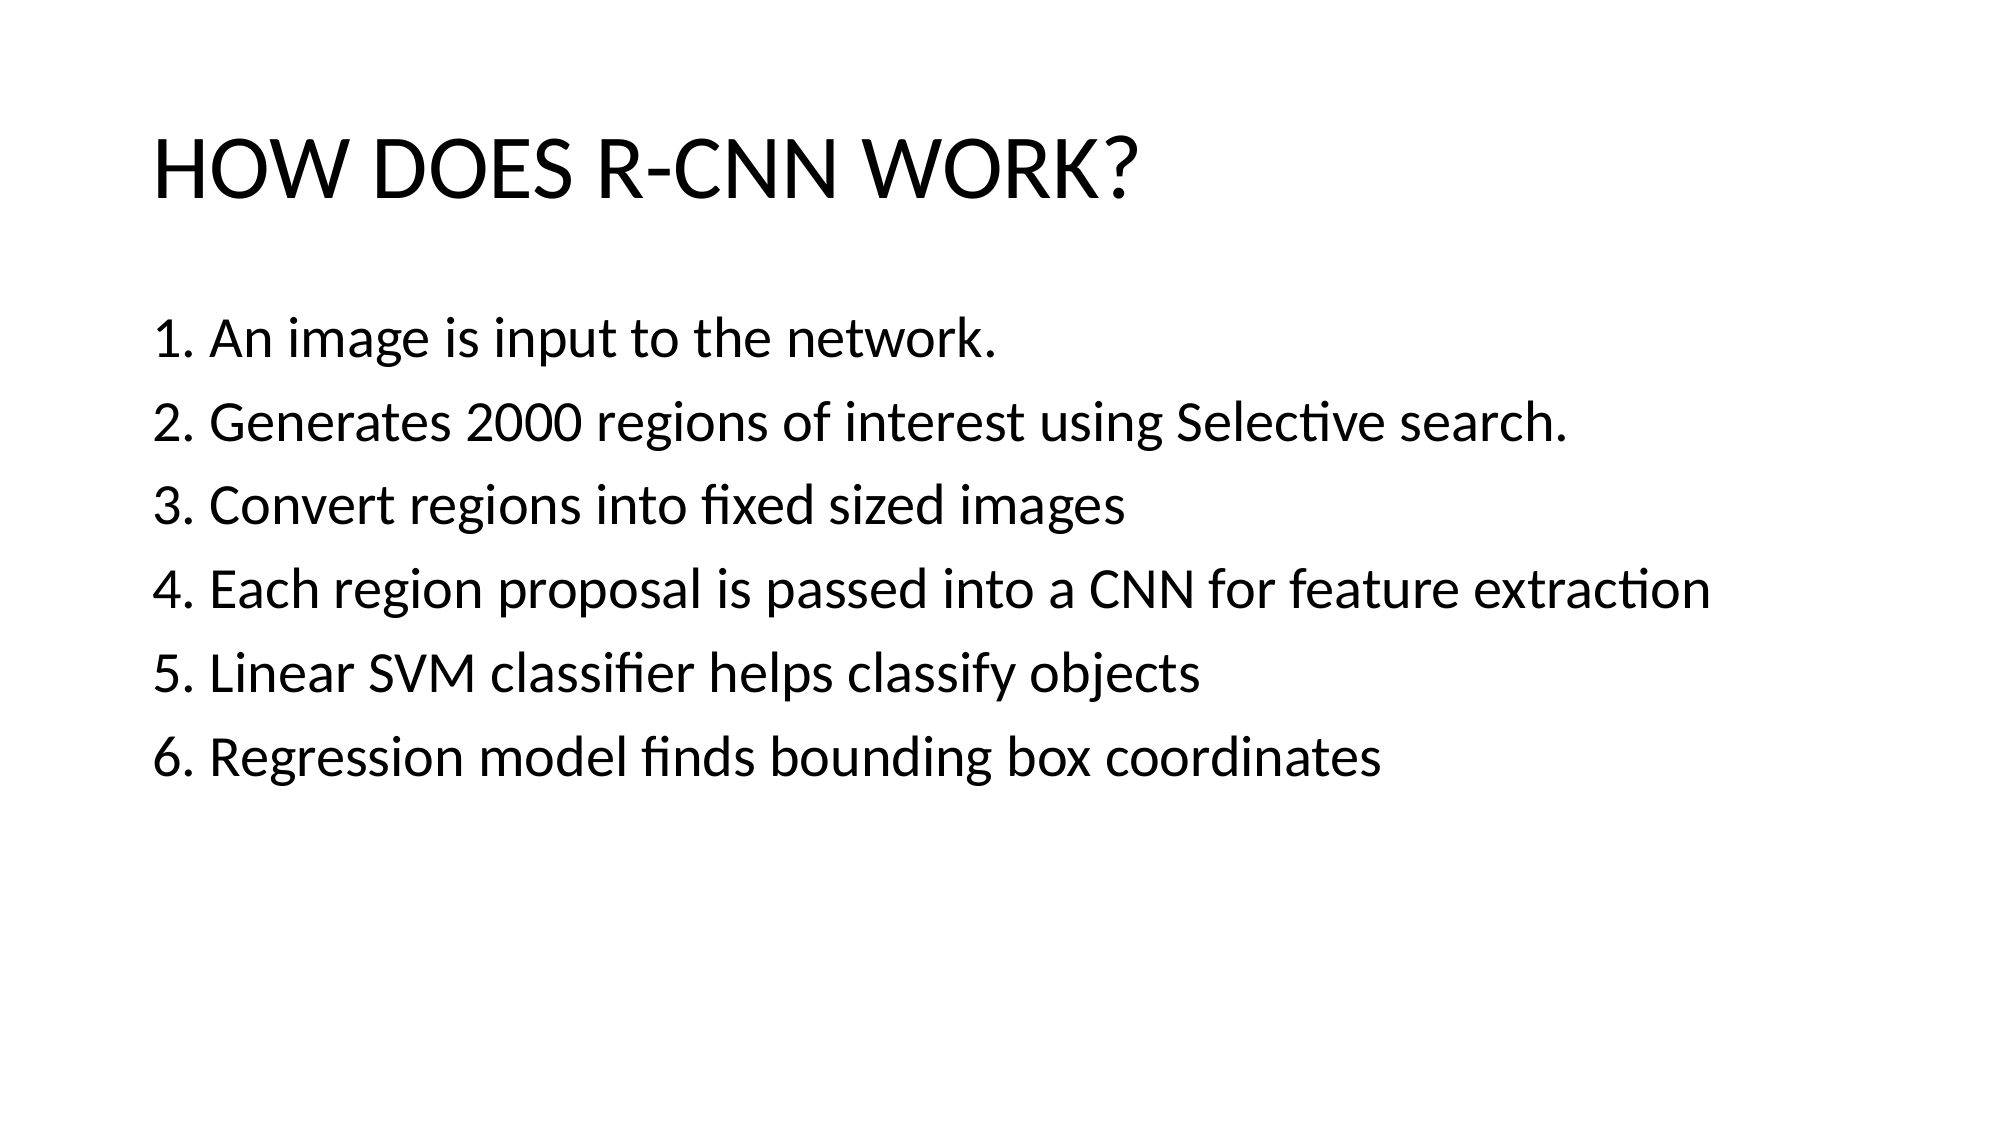

# HOW DOES R-CNN WORK?
1. An image is input to the network.
2. Generates 2000 regions of interest using Selective search.
3. Convert regions into fixed sized images
4. Each region proposal is passed into a CNN for feature extraction
5. Linear SVM classifier helps classify objects
6. Regression model finds bounding box coordinates